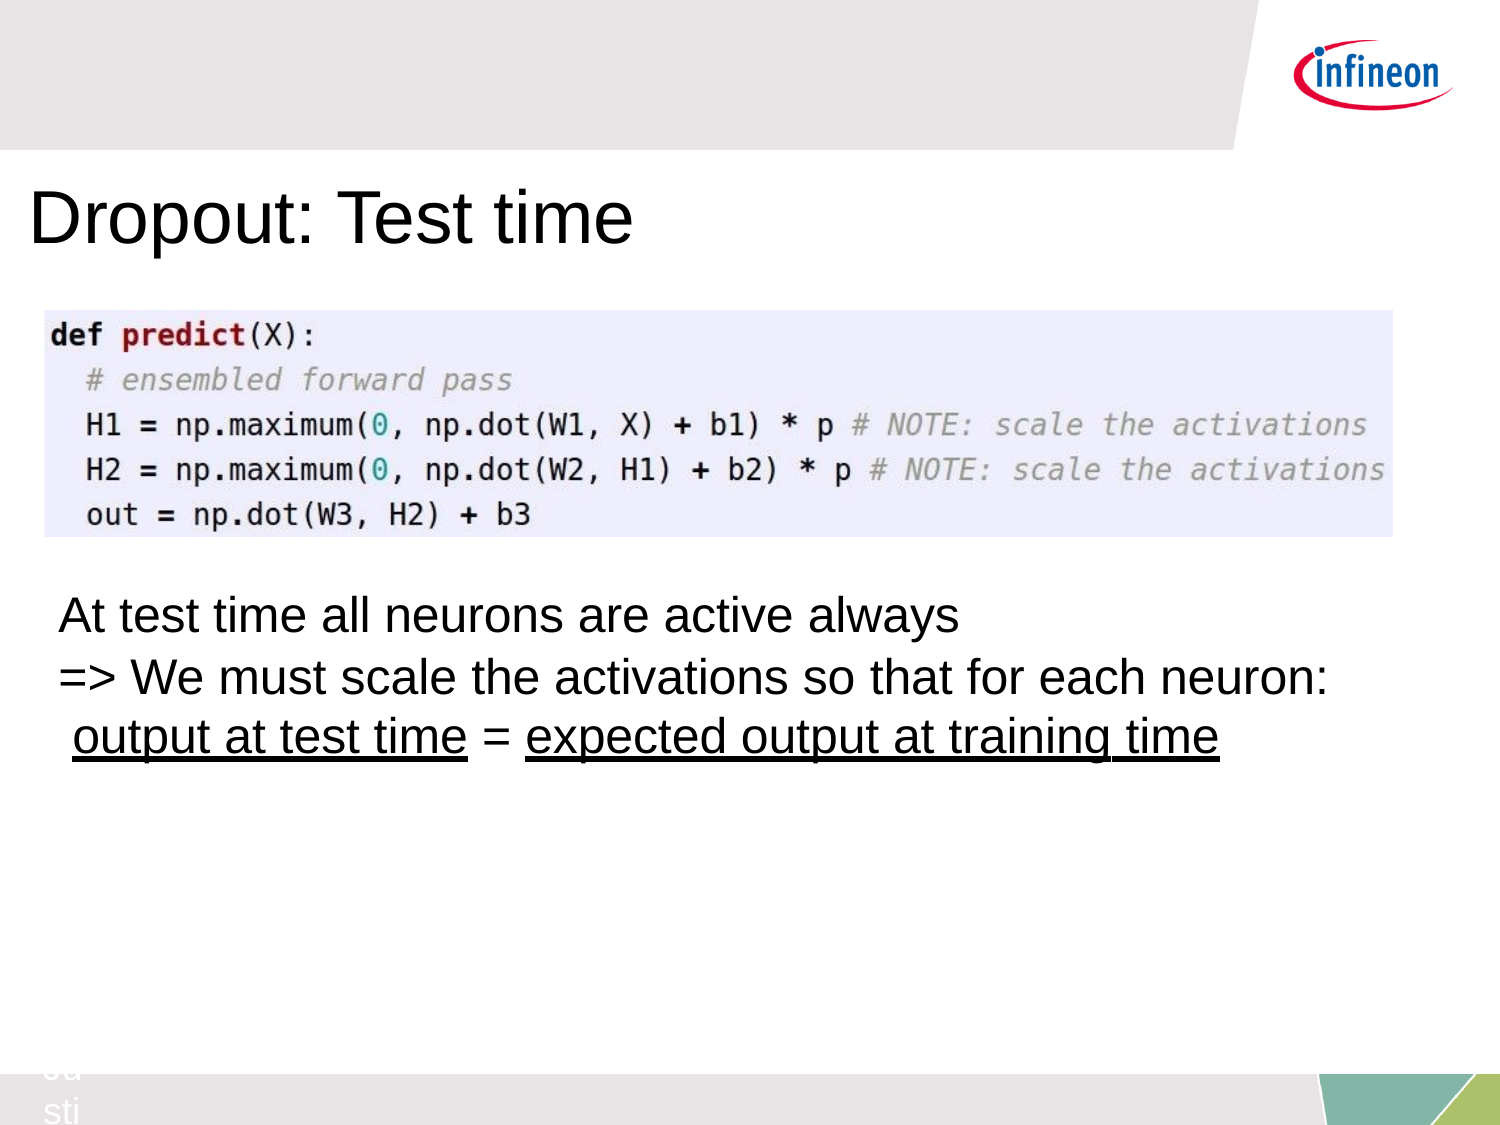

# Dropout: Test time

At test time all neurons are active always
=> We must scale the activations so that for each neuron:  output at test time = expected output at training time
Fei-Fei Li & Justin Johnson & Serena Yeung
Fei-Fei Li & Justin Johnson & Serena Yeung	Lecture 7 -	April 25, 2017
Lecture 7 - 59
April 25, 2017